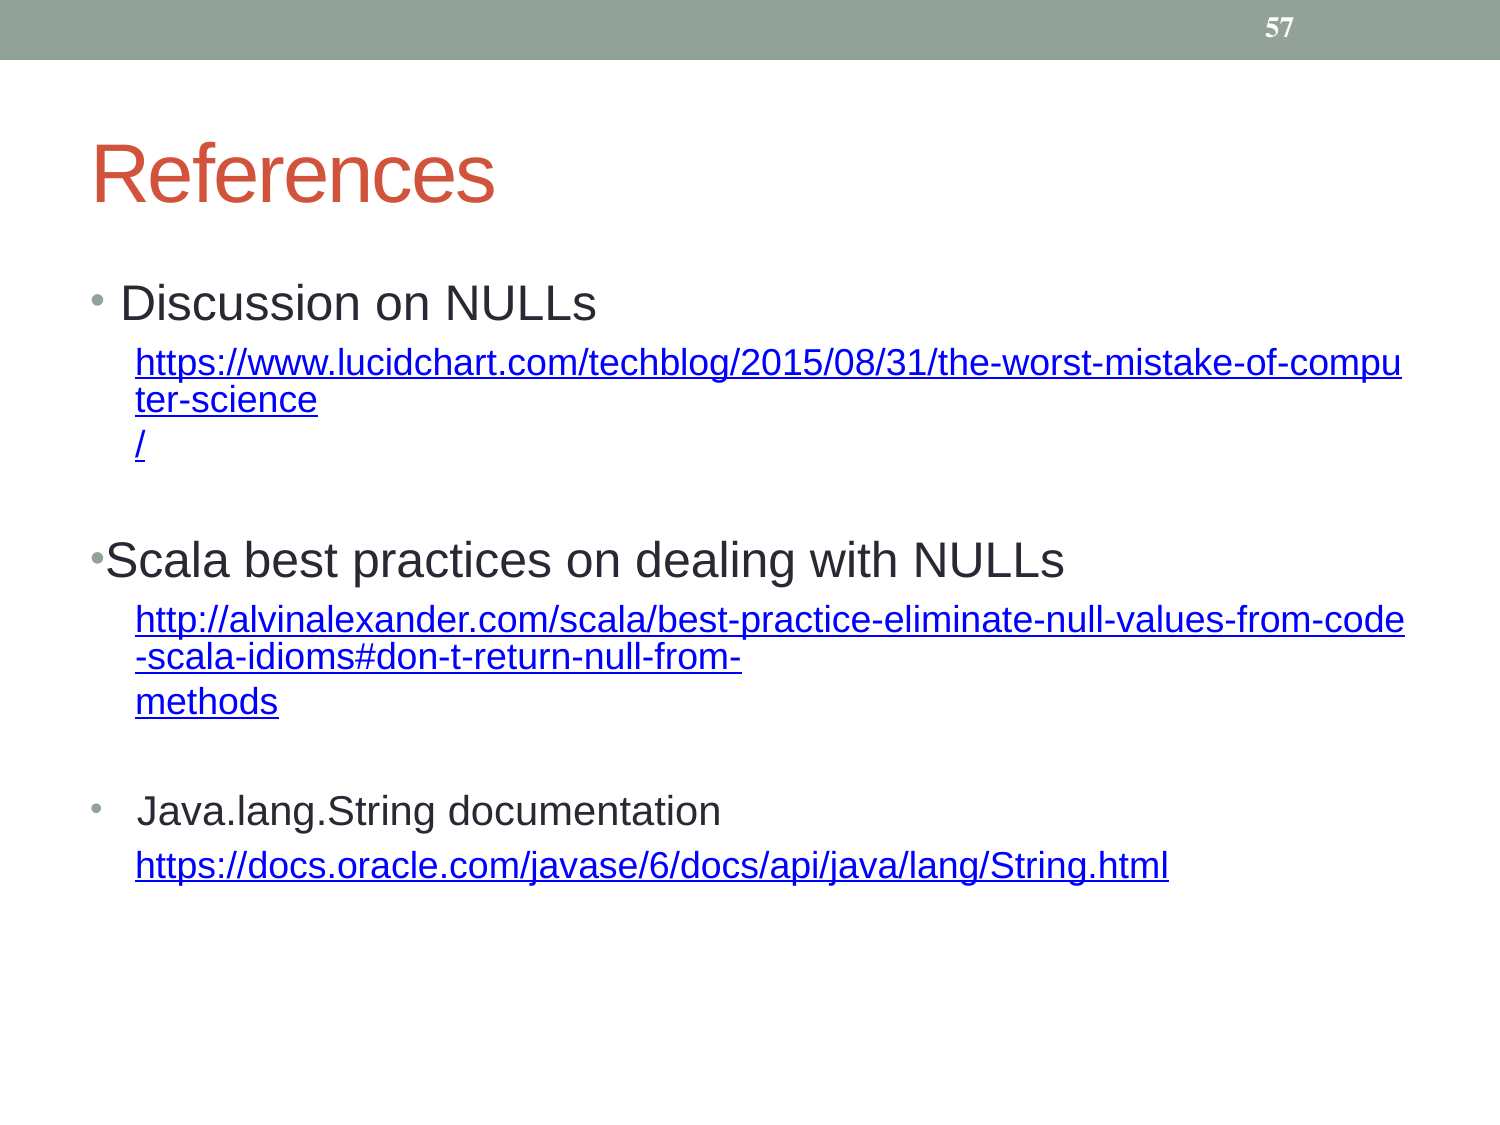

57
# References
Discussion on NULLs
https://www.lucidchart.com/techblog/2015/08/31/the-worst-mistake-of-computer-science/

Scala best practices on dealing with NULLs
http://alvinalexander.com/scala/best-practice-eliminate-null-values-from-code-scala-idioms#don-t-return-null-from-methods

Java.lang.String documentation
https://docs.oracle.com/javase/6/docs/api/java/lang/String.html